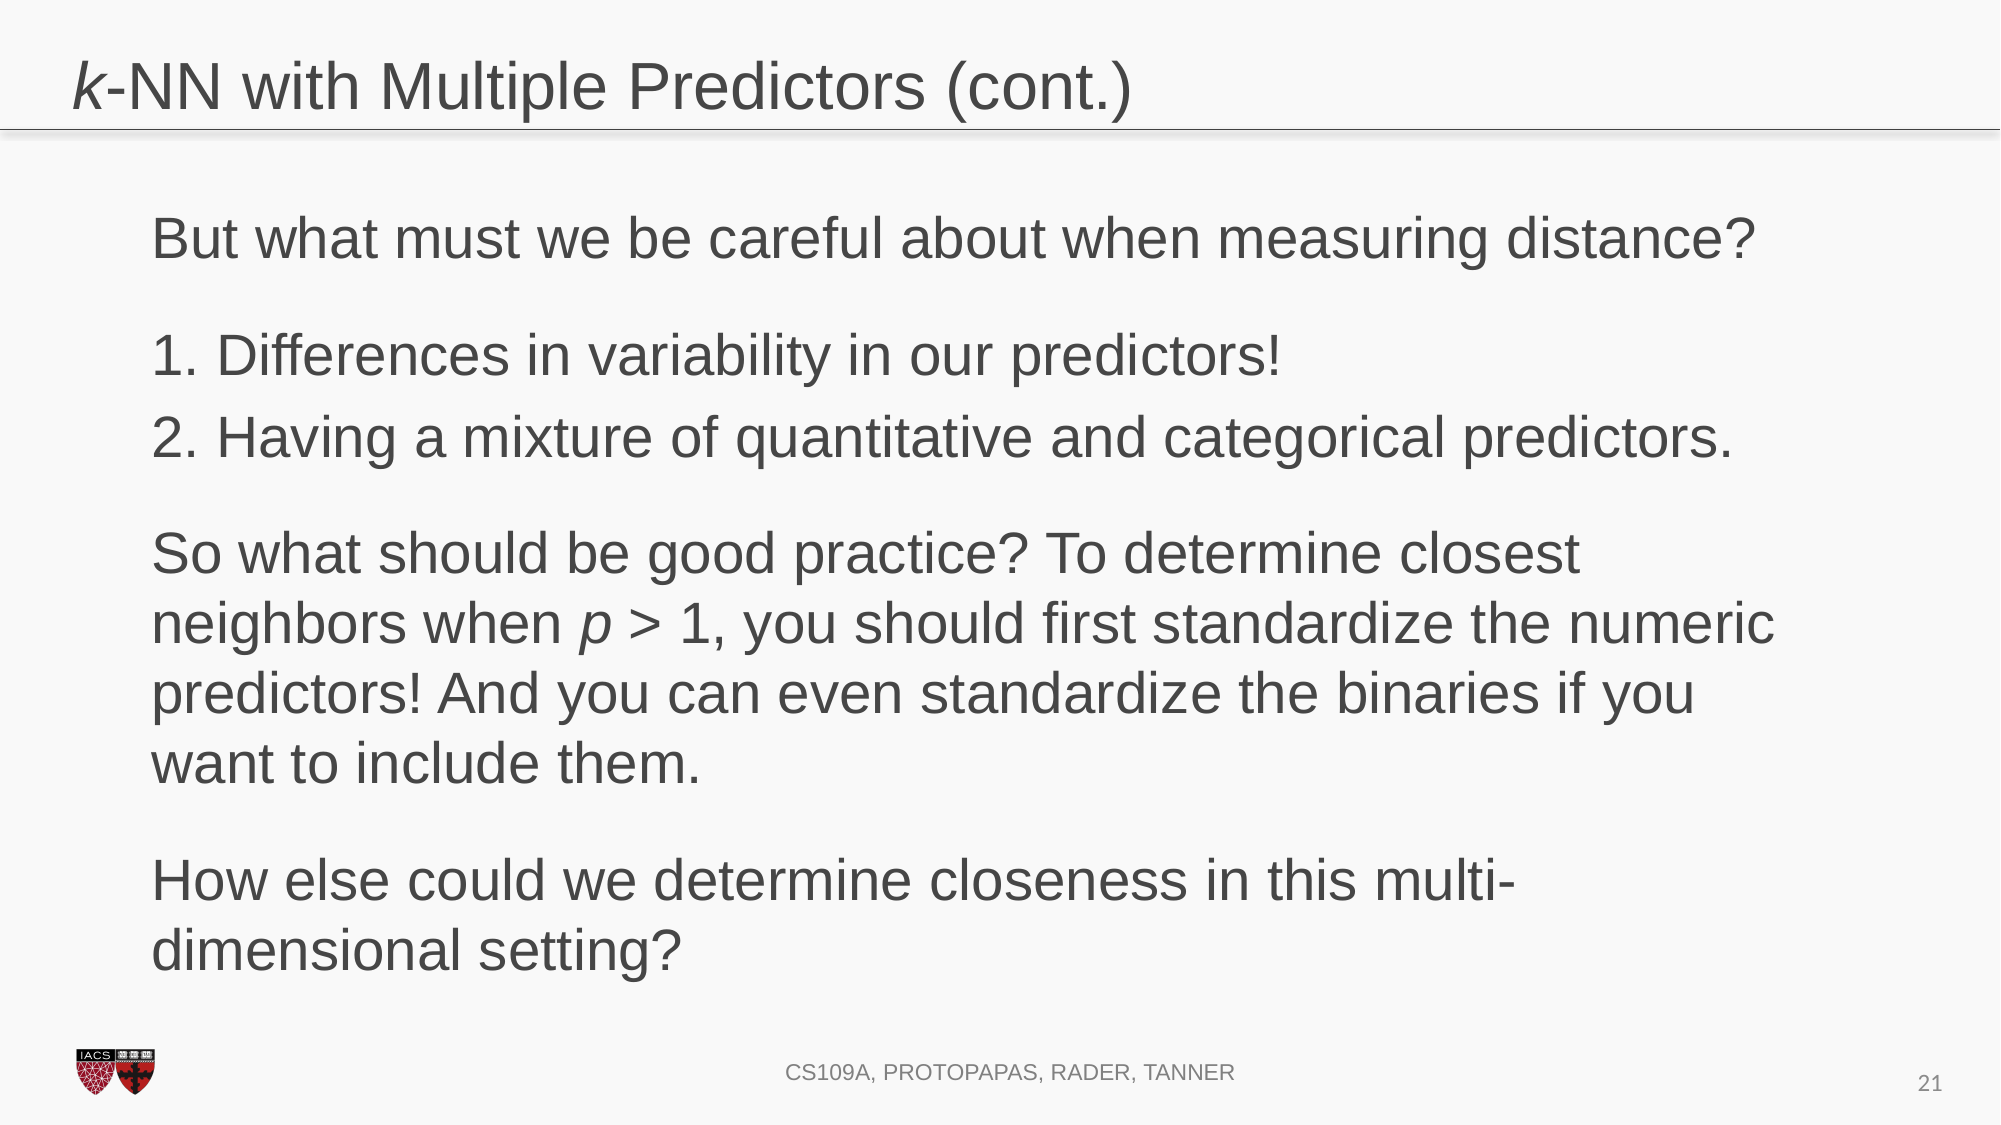

# k-NN with Multiple Predictors (cont.)
But what must we be careful about when measuring distance?

1. Differences in variability in our predictors!
2. Having a mixture of quantitative and categorical predictors.

So what should be good practice? To determine closest neighbors when p > 1, you should first standardize the numeric predictors! And you can even standardize the binaries if you want to include them.

How else could we determine closeness in this multi-dimensional setting?